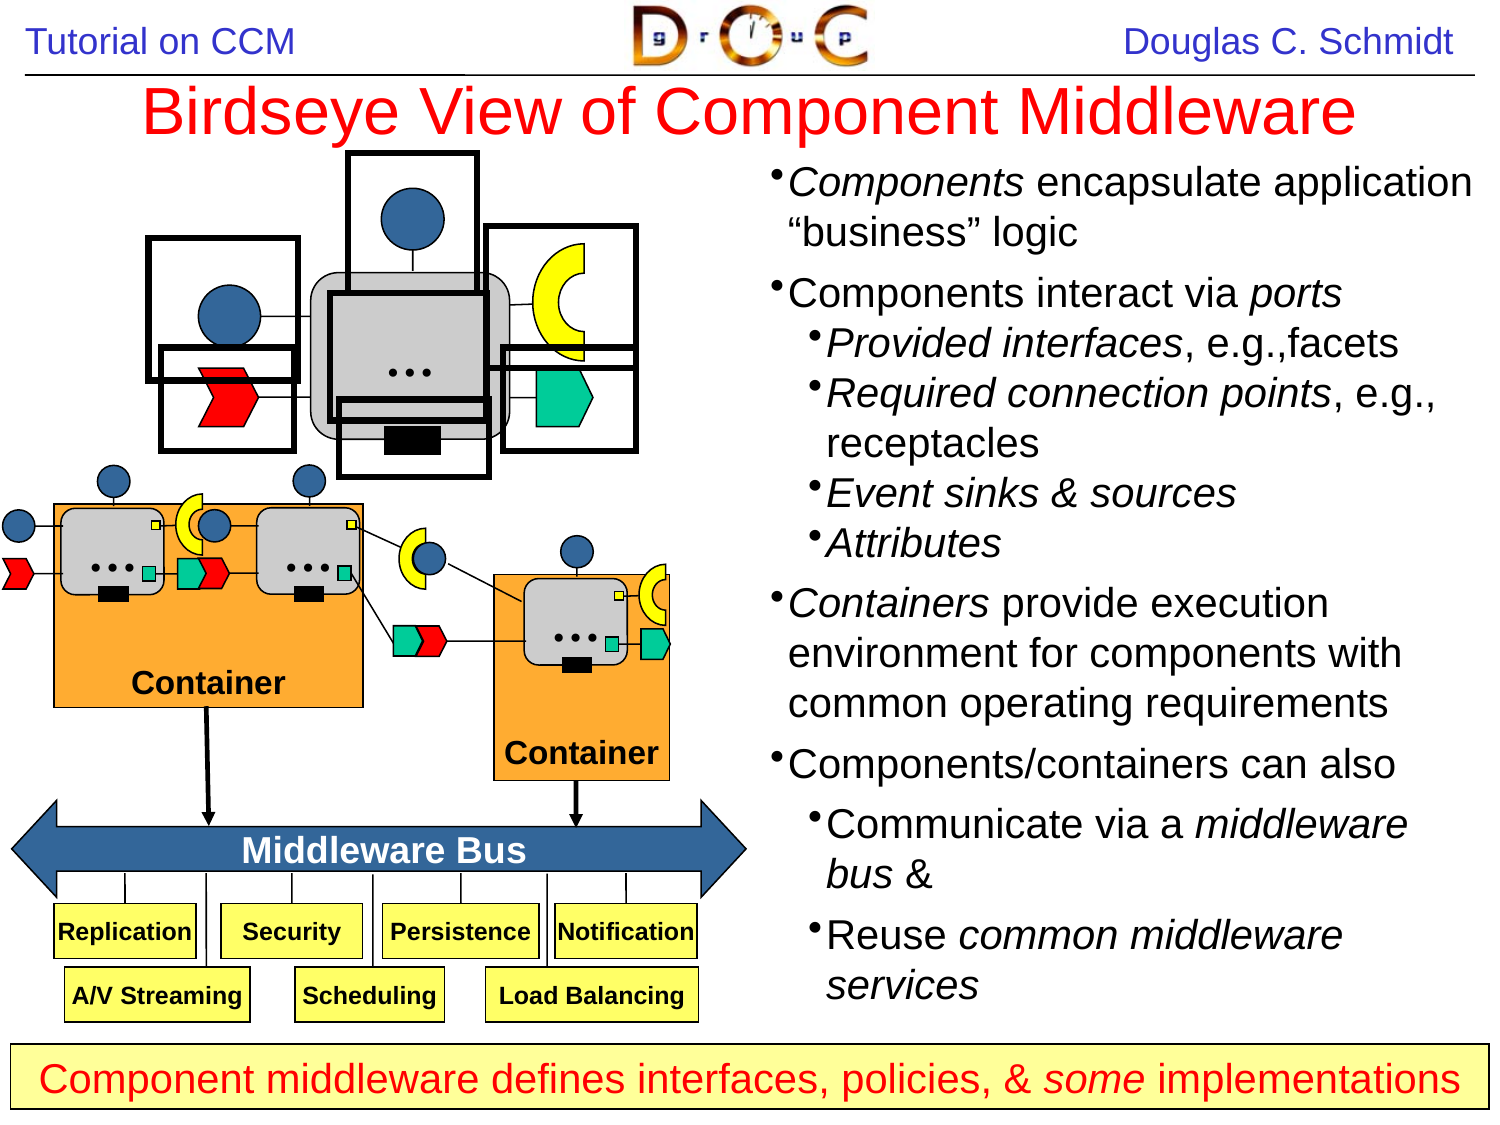

Birdseye View of Component Middleware
Components encapsulate application “business” logic
Components interact via ports
Provided interfaces, e.g.,facets
Required connection points, e.g., receptacles
Event sinks & sources
Attributes
Containers provide execution environment for components with common operating requirements
Components/containers can also
Communicate via a middleware bus &
Reuse common middleware services

…

…
…

Container

…

Container

 Middleware Bus

Replication
Security
Persistence
Notification

A/V Streaming
Scheduling
Load Balancing

Component middleware defines interfaces, policies, & some implementations